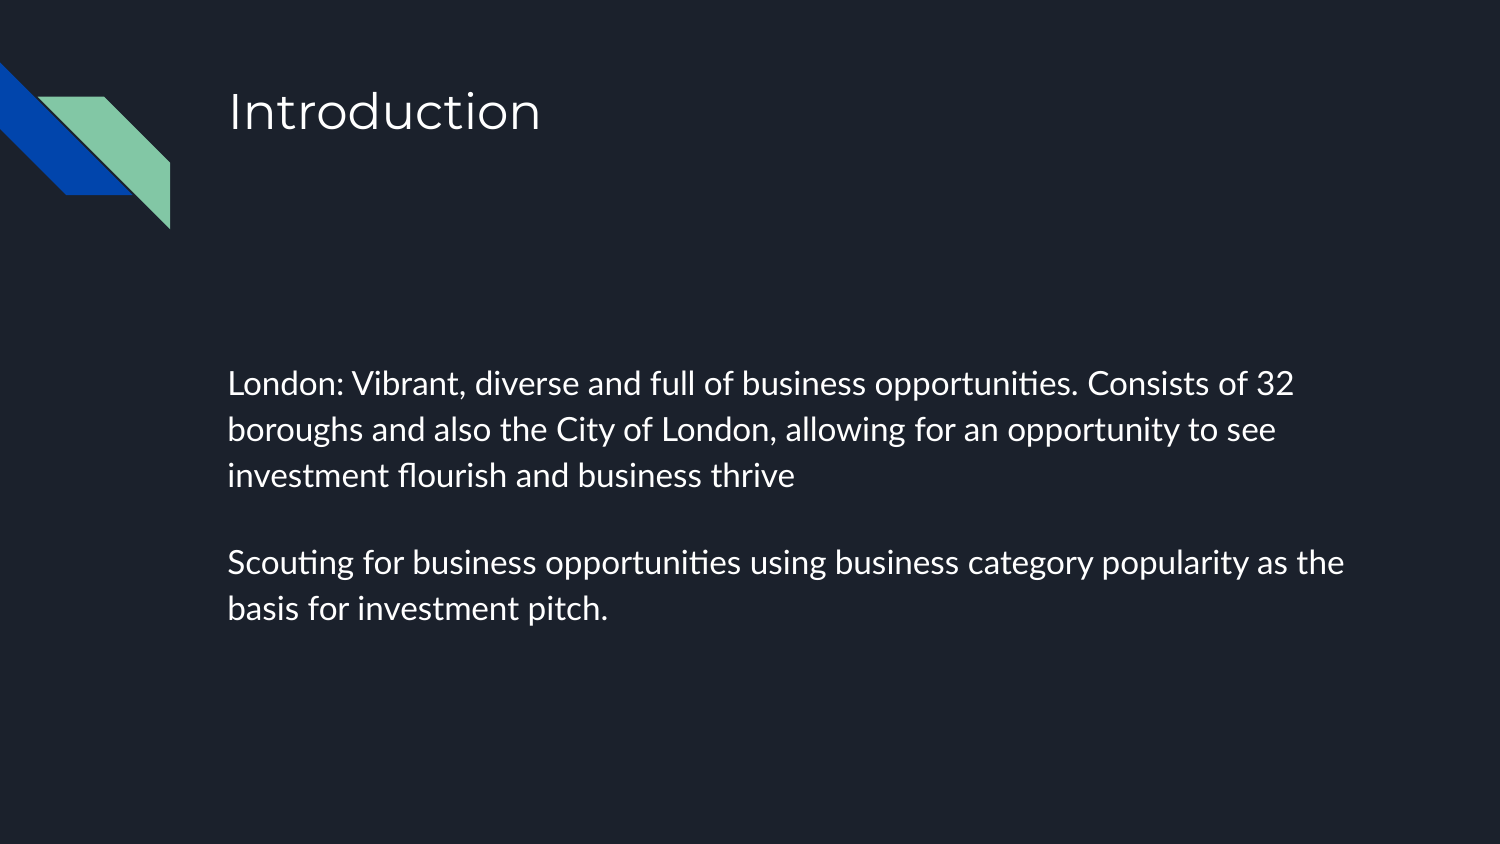

# Introduction
London: Vibrant, diverse and full of business opportunities. Consists of 32 boroughs and also the City of London, allowing for an opportunity to see investment flourish and business thrive
Scouting for business opportunities using business category popularity as the basis for investment pitch.